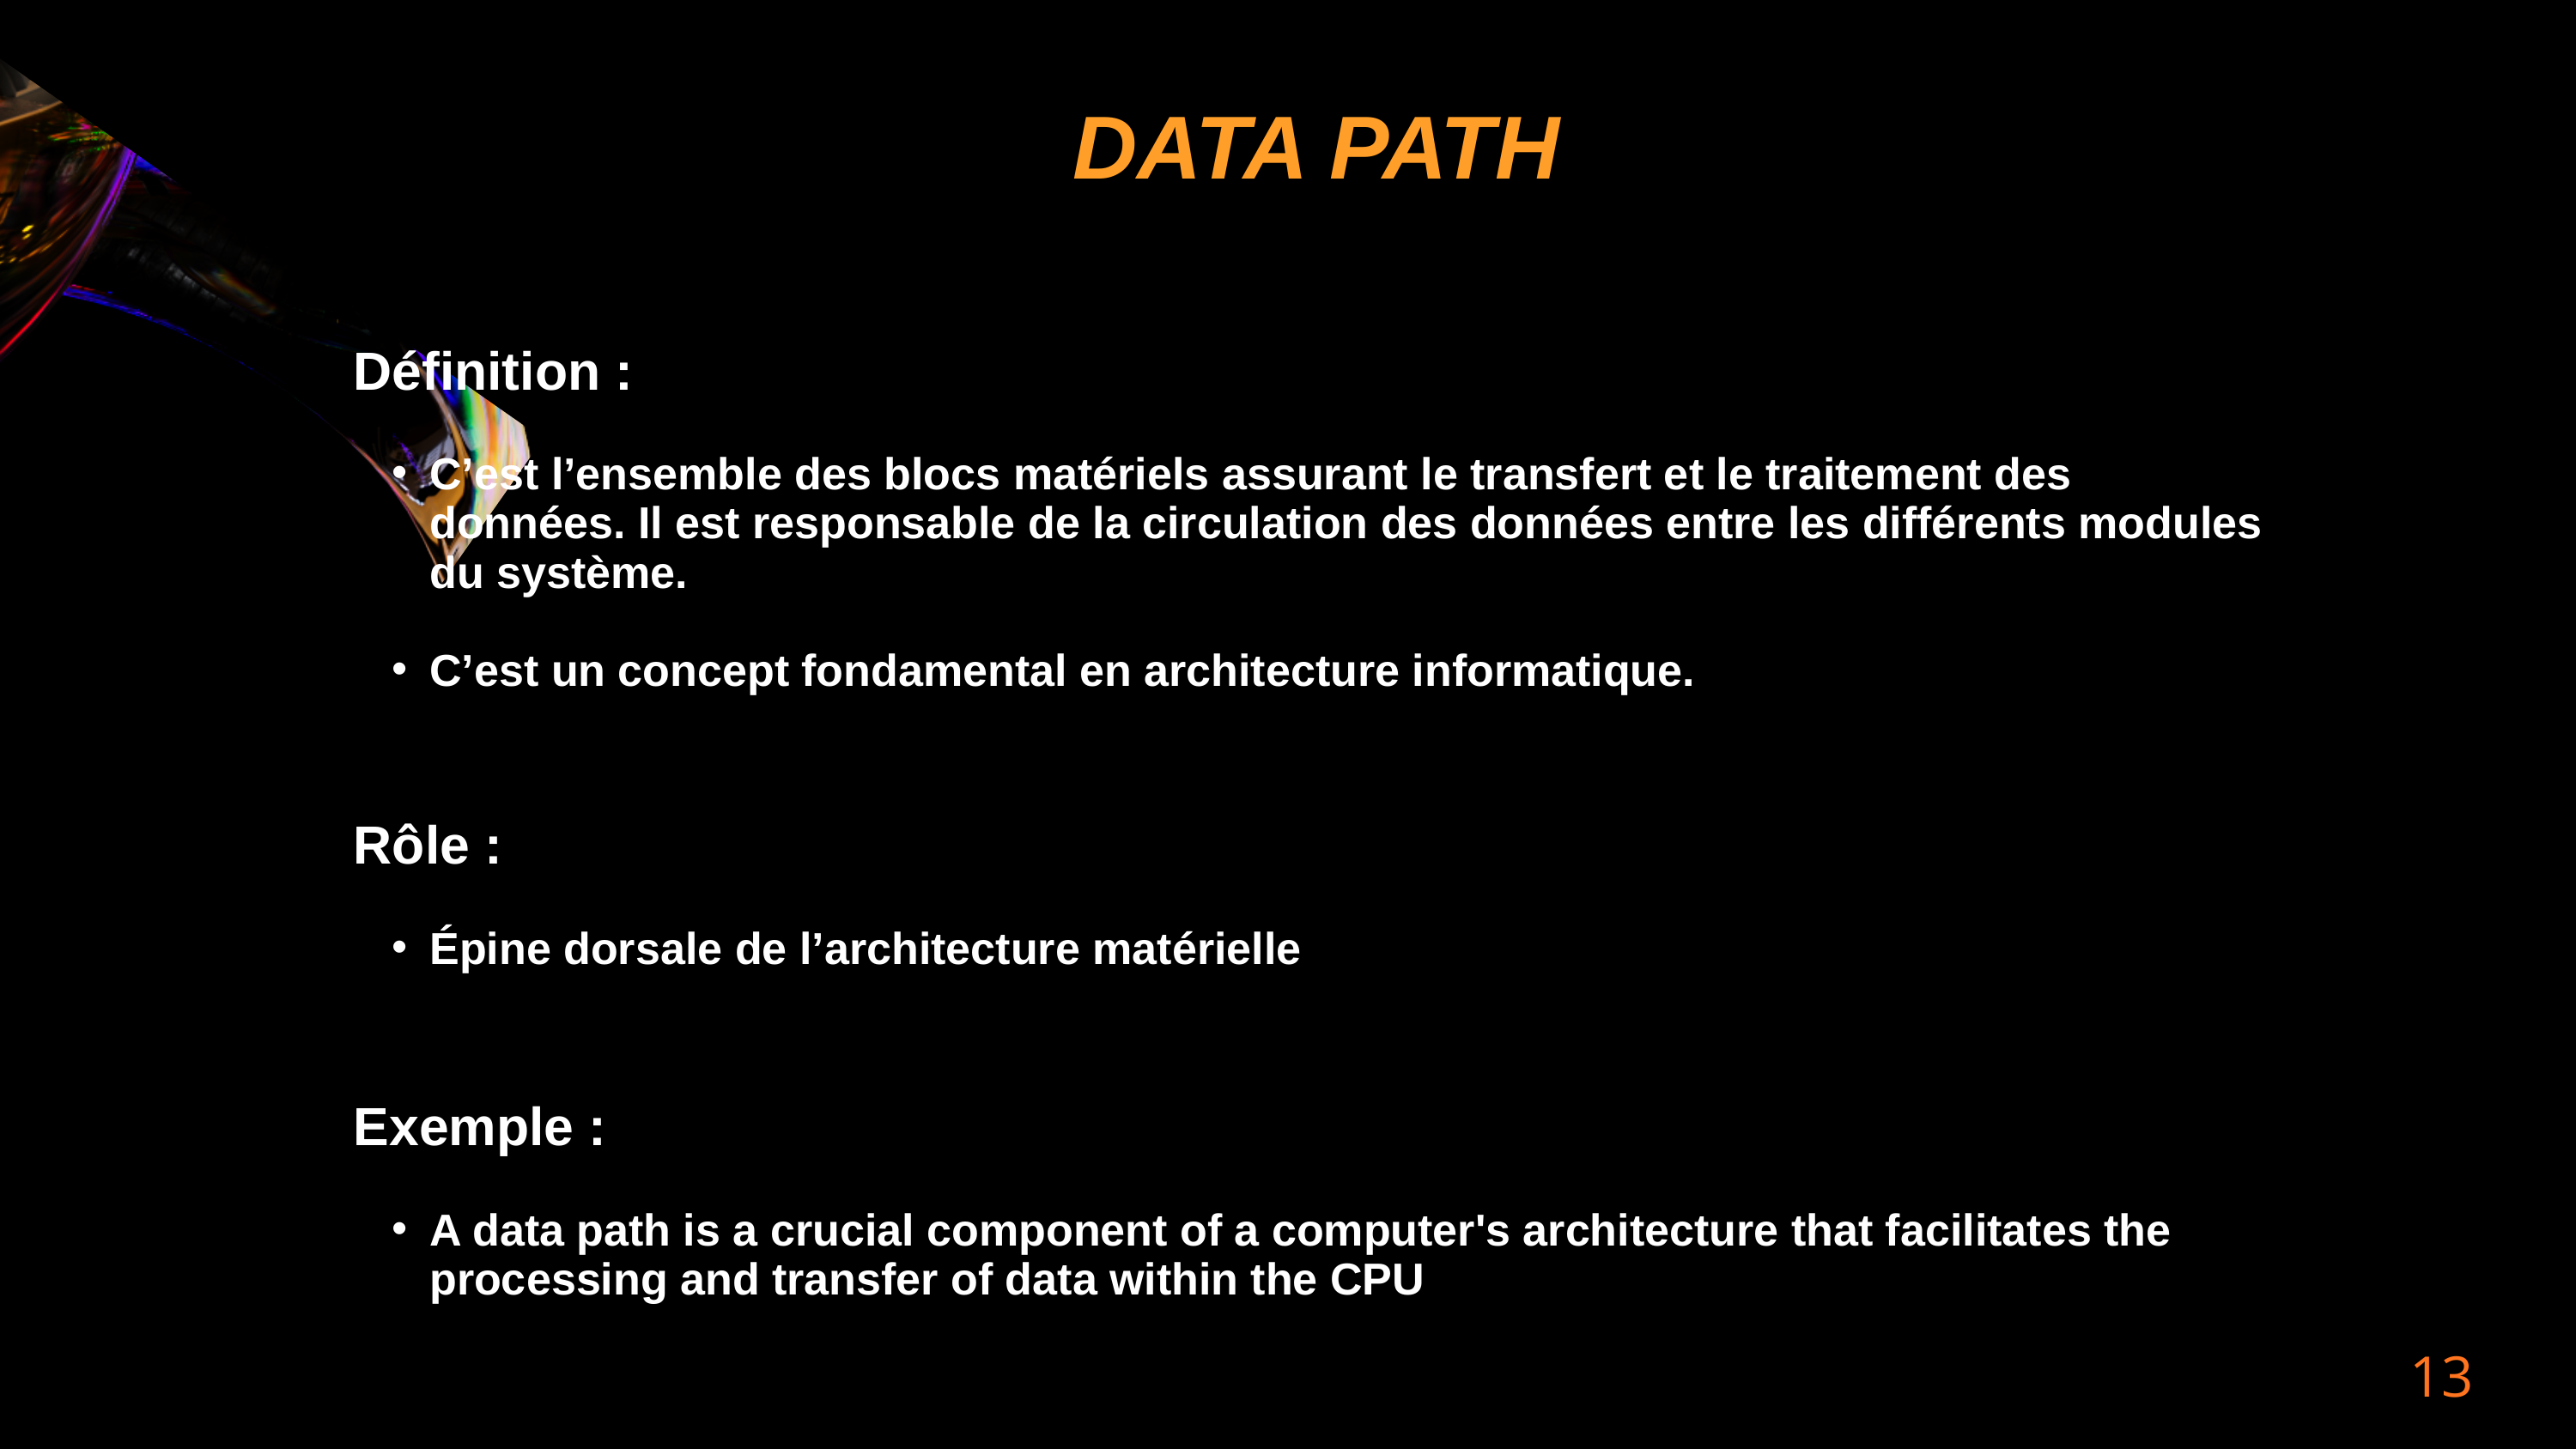

DATA PATH
Définition :

C’est l’ensemble des blocs matériels assurant le transfert et le traitement des données. Il est responsable de la circulation des données entre les différents modules du système.

C’est un concept fondamental en architecture informatique.
Rôle :

Épine dorsale de l’architecture matérielle
Exemple :

A data path is a crucial component of a computer's architecture that facilitates the processing and transfer of data within the CPU
13